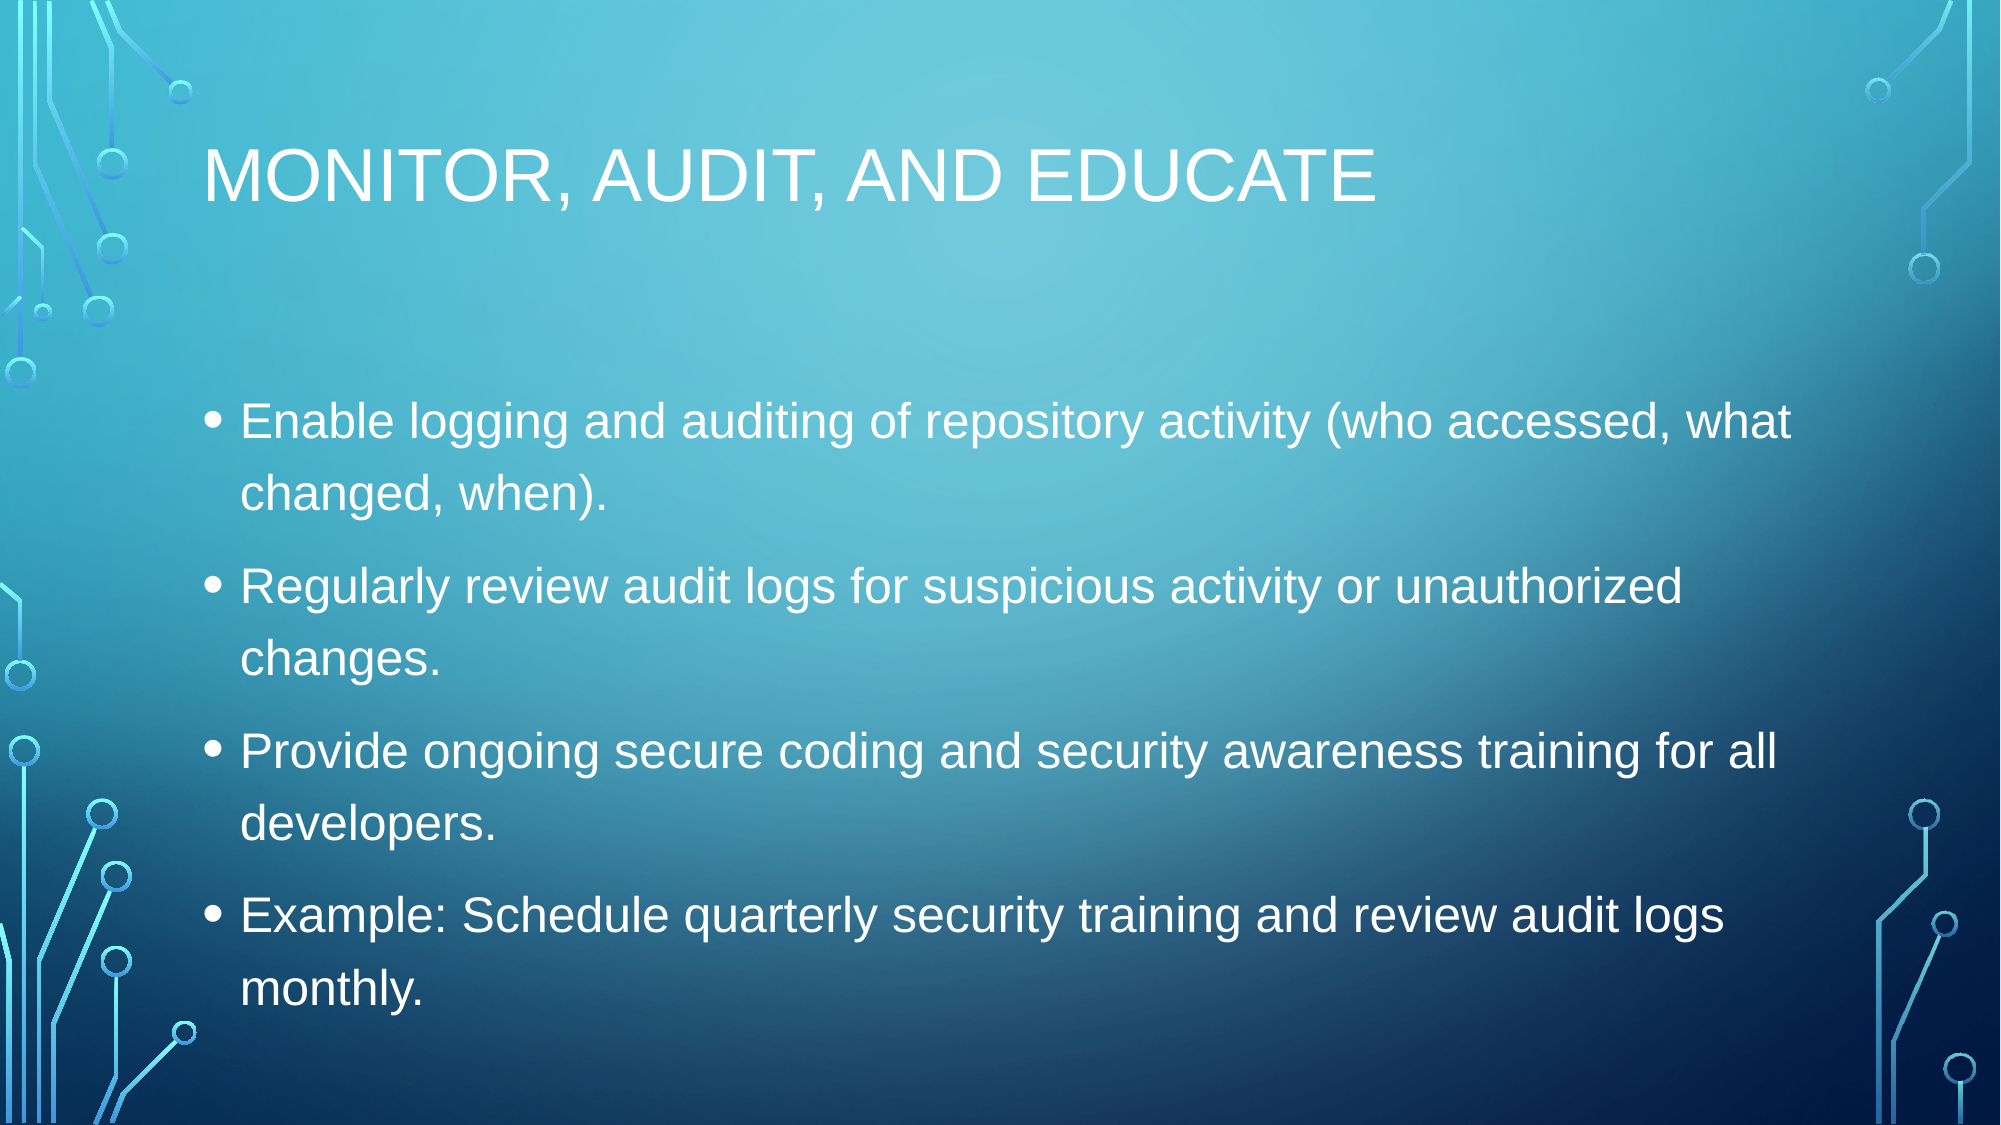

# Monitor, Audit, and Educate
Enable logging and auditing of repository activity (who accessed, what changed, when).
Regularly review audit logs for suspicious activity or unauthorized changes.
Provide ongoing secure coding and security awareness training for all developers.
Example: Schedule quarterly security training and review audit logs monthly.